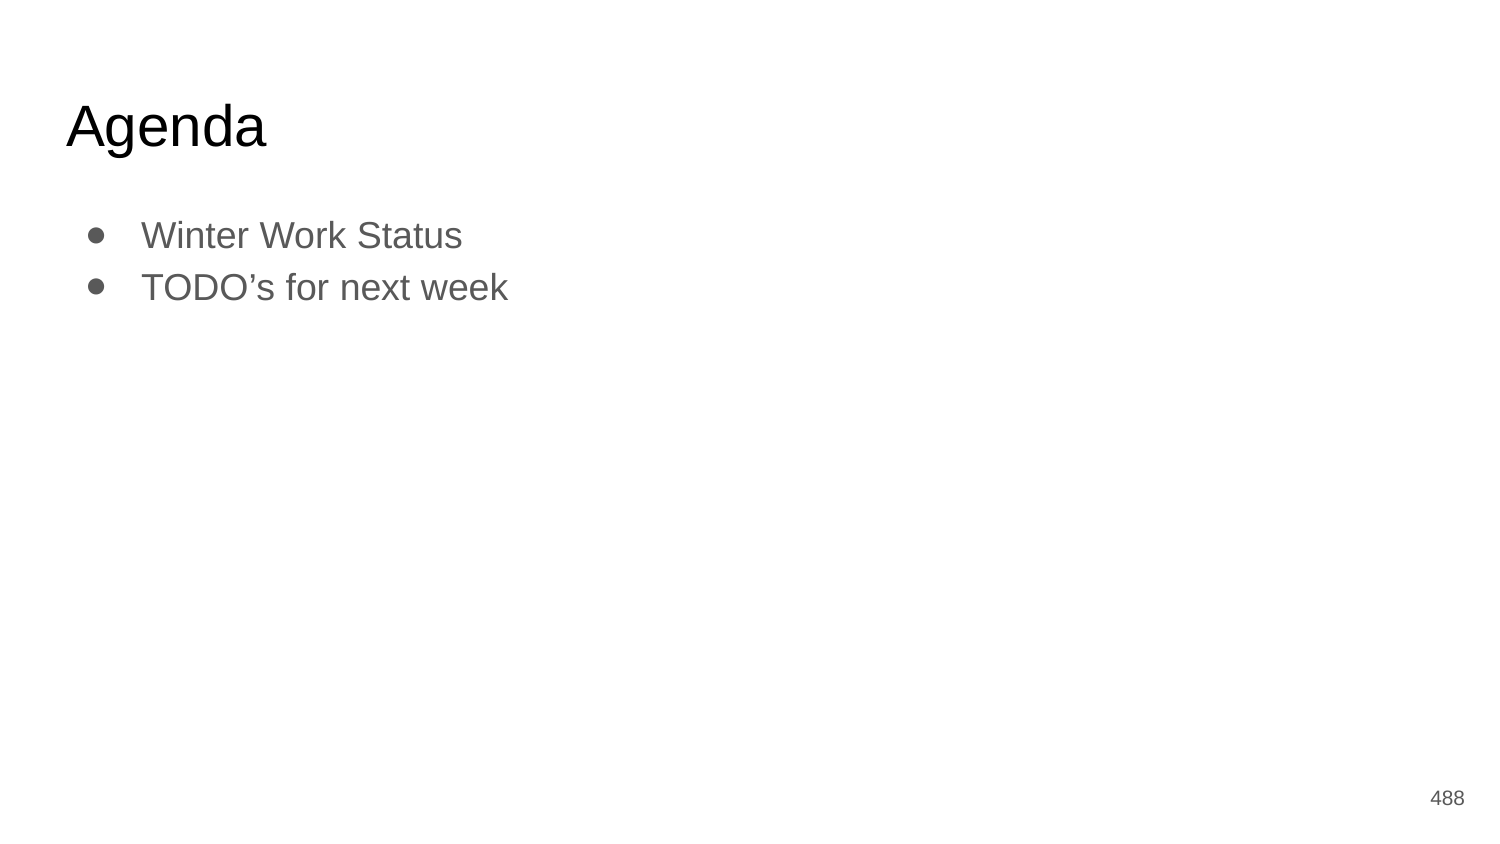

# Agenda
Winter Work Status
TODO’s for next week
488